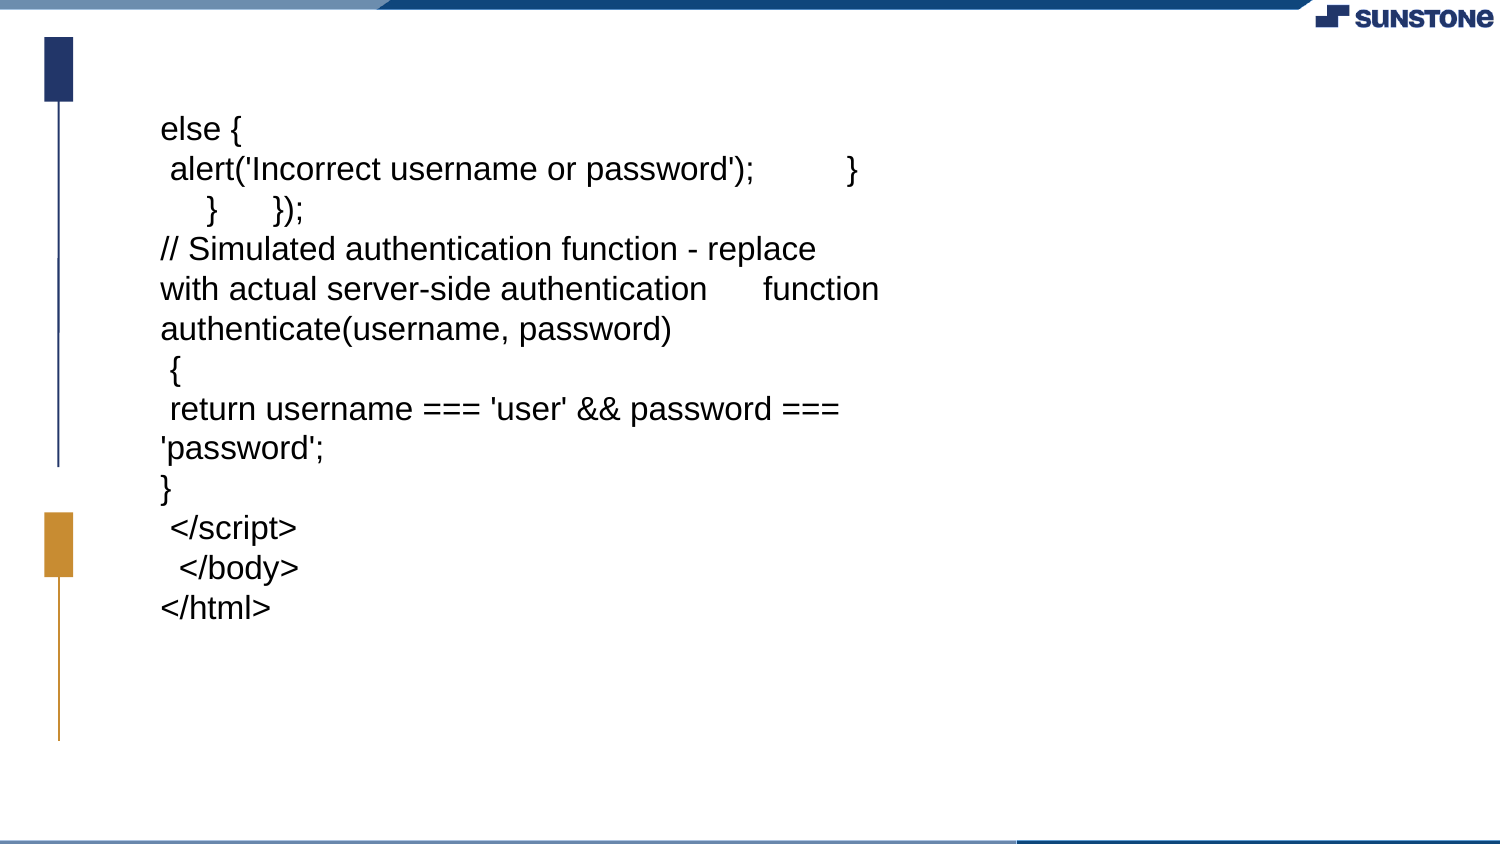

else {
 alert('Incorrect username or password');          }        }      });
// Simulated authentication function - replace with actual server-side authentication      function authenticate(username, password)
 {
 return username === 'user' && password === 'password';
}
 </script>
  </body>
</html>